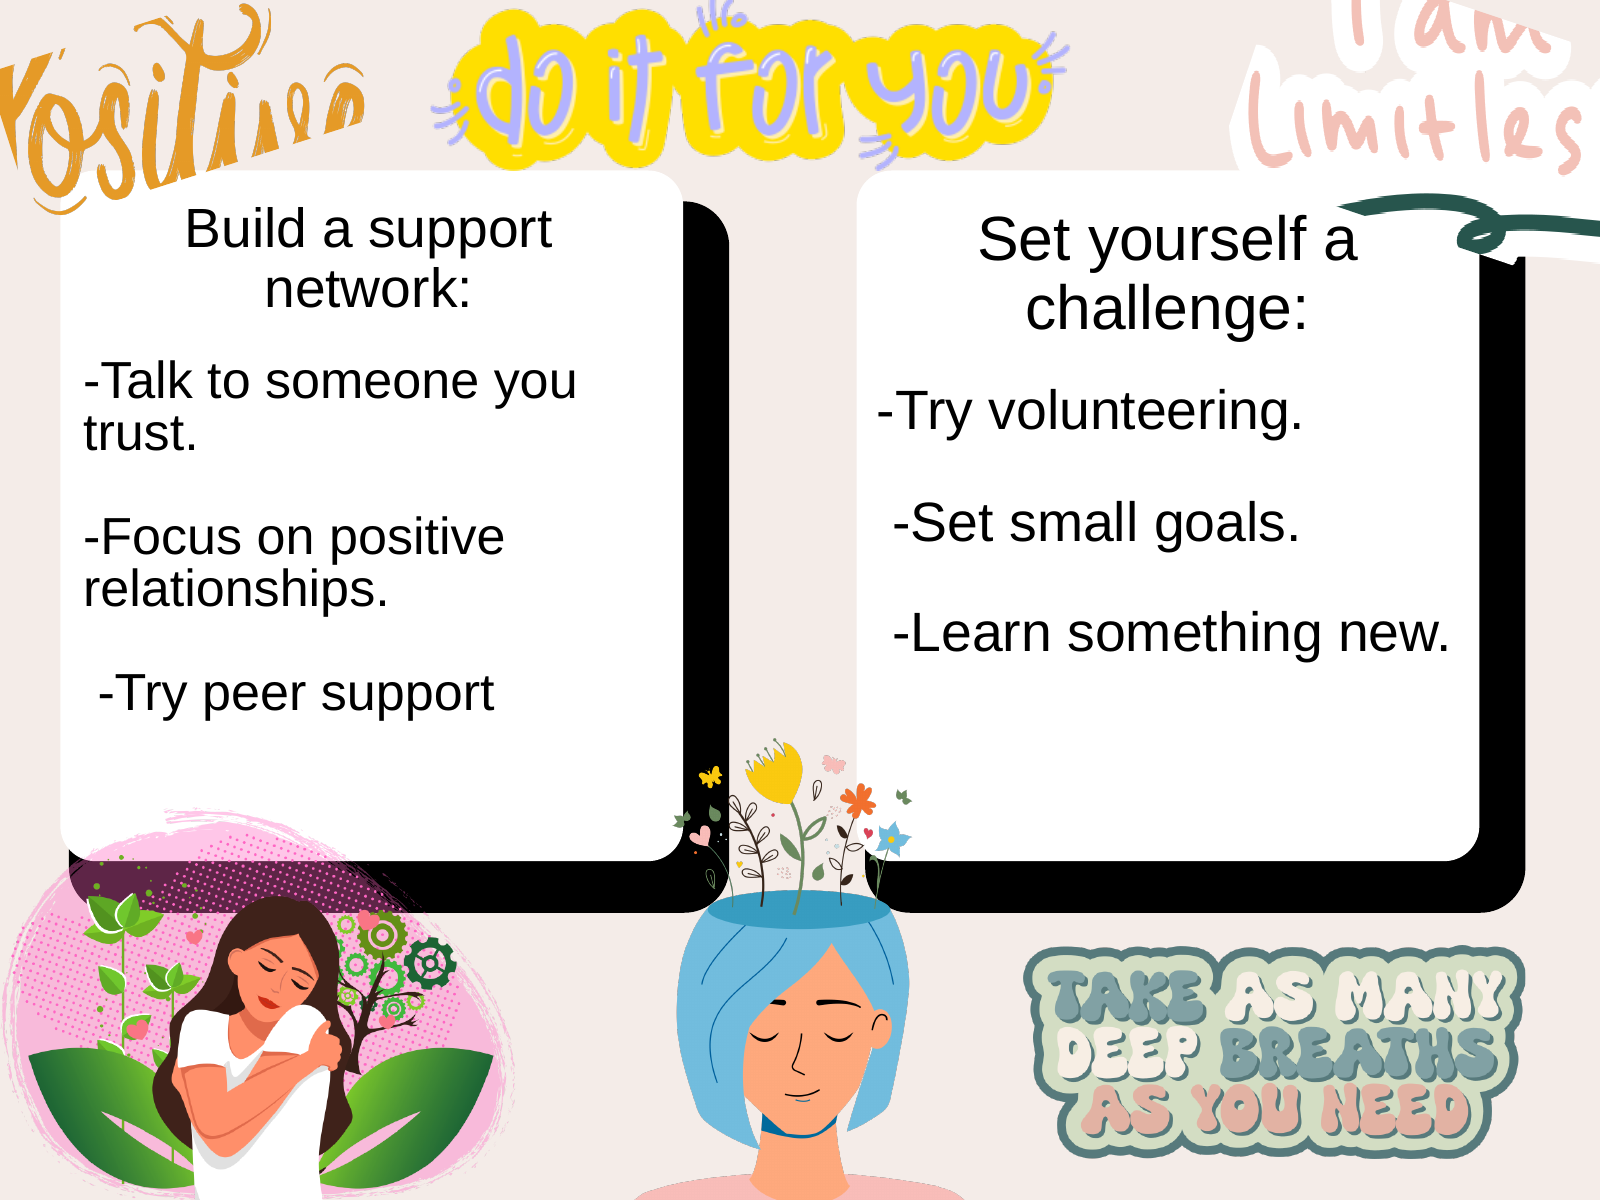

Build a support network:

Set yourself a challenge:
-Talk to someone you trust.

-Focus on positive relationships.

 -Try peer support

-Try volunteering.

 -Set small goals.

 -Learn something new.